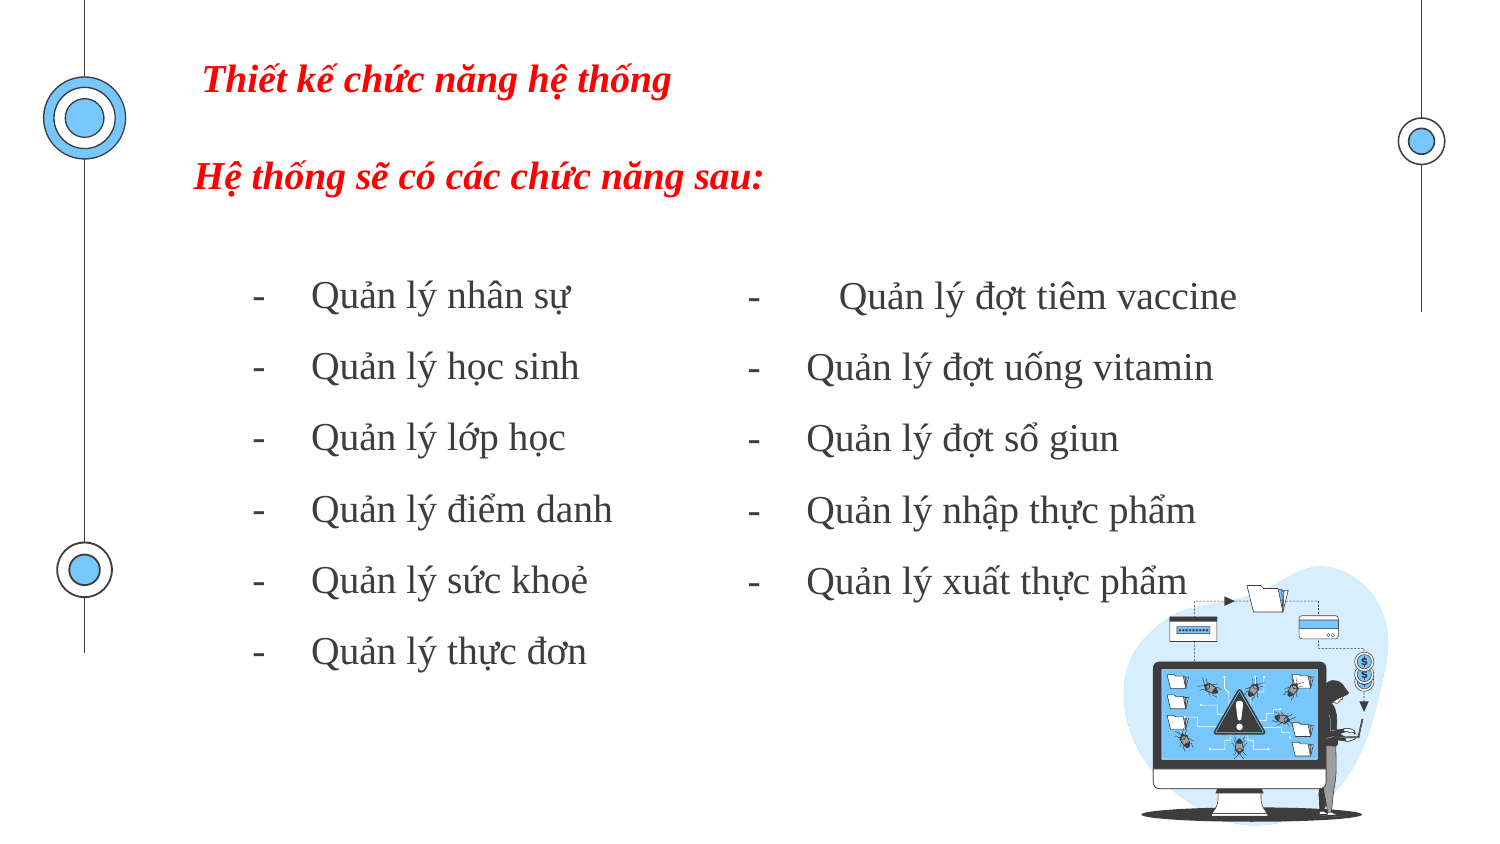

Thiết kế chức năng hệ thống
Hệ thống sẽ có các chức năng sau:

	-	Quản lý nhân sự
	-	Quản lý học sinh
	-	Quản lý lớp học
	-	Quản lý điểm danh
	-	Quản lý sức khoẻ
	-	Quản lý thực đơn

	-		Quản lý đợt tiêm vaccine
	-	Quản lý đợt uống vitamin
	-	Quản lý đợt sổ giun
	-	Quản lý nhập thực phẩm
	-	Quản lý xuất thực phẩm